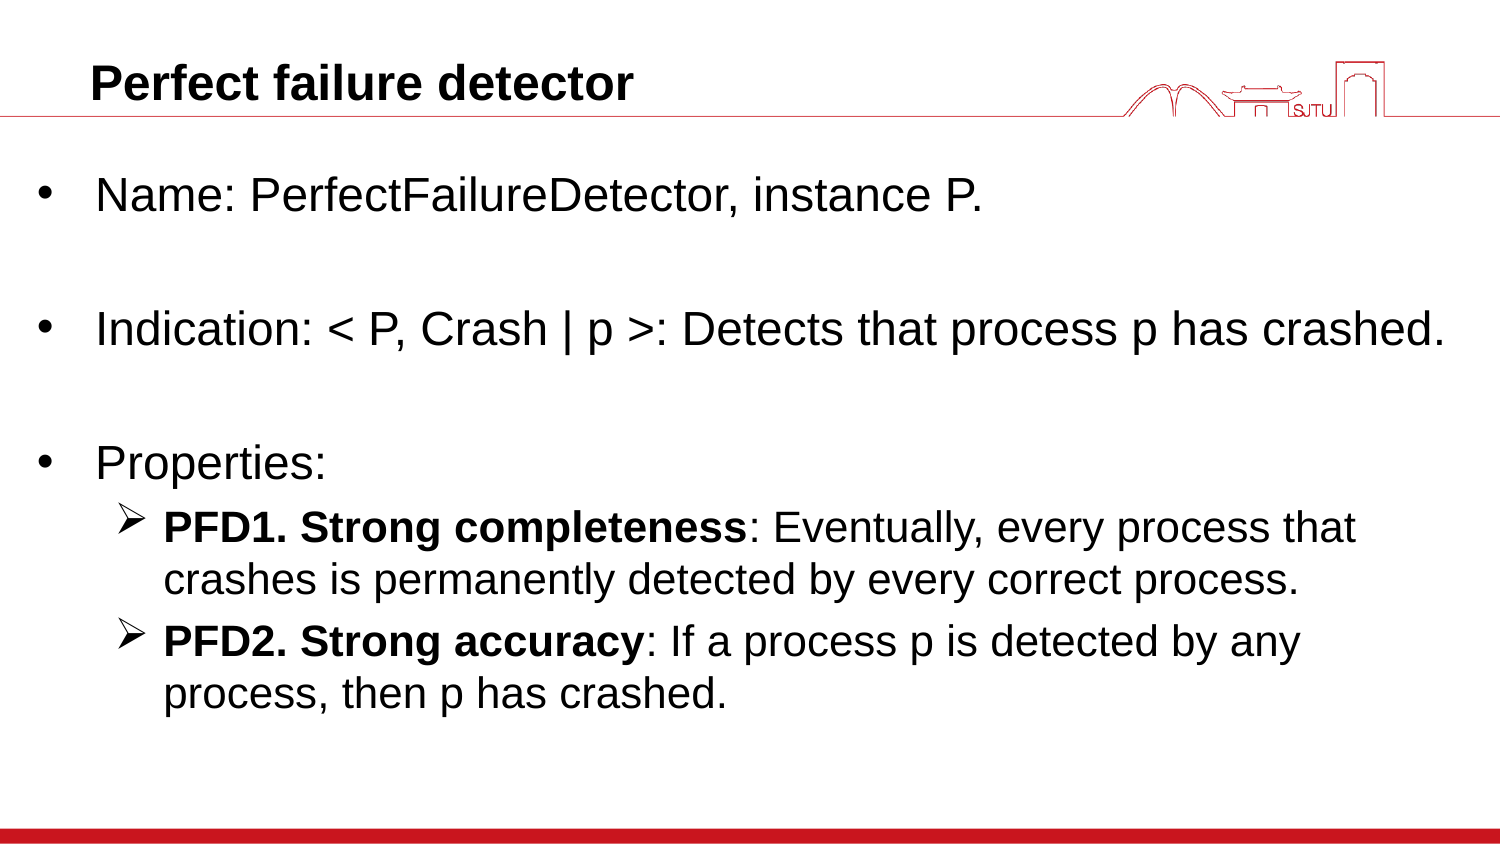

# Perfect failure detector
Name: PerfectFailureDetector, instance P.

Indication: < P, Crash | p >: Detects that process p has crashed.

Properties:
PFD1. Strong completeness: Eventually, every process that crashes is permanently detected by every correct process.
PFD2. Strong accuracy: If a process p is detected by any process, then p has crashed.